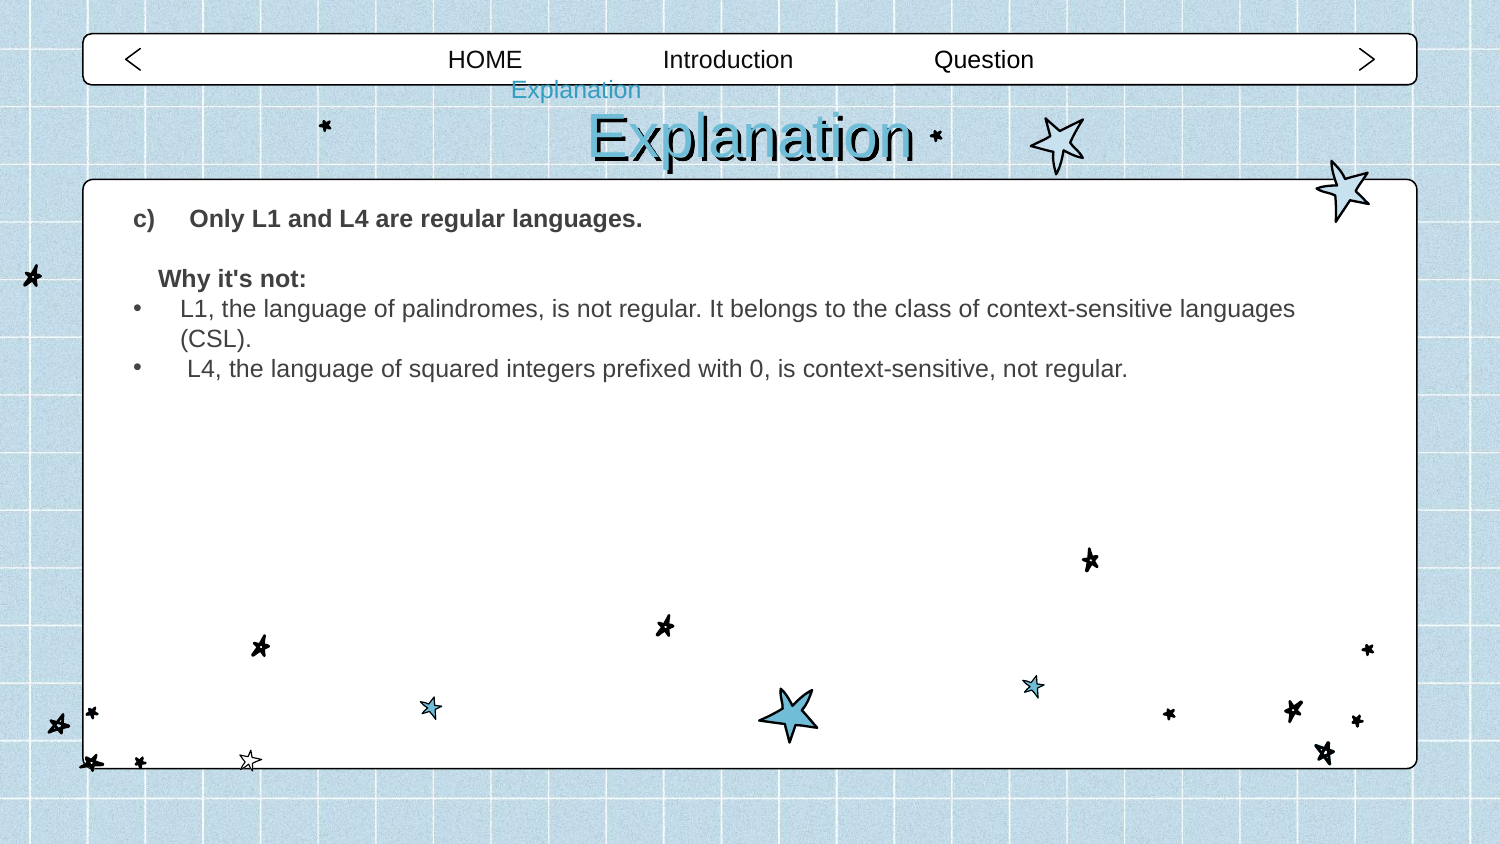

HOME                    Introduction                    Question                    Explanation

# Explanation

Only L1 and L4 are regular languages.

Why it's not:
L1, the language of palindromes, is not regular. It belongs to the class of context-sensitive languages (CSL).
 L4, the language of squared integers prefixed with 0, is context-sensitive, not regular.